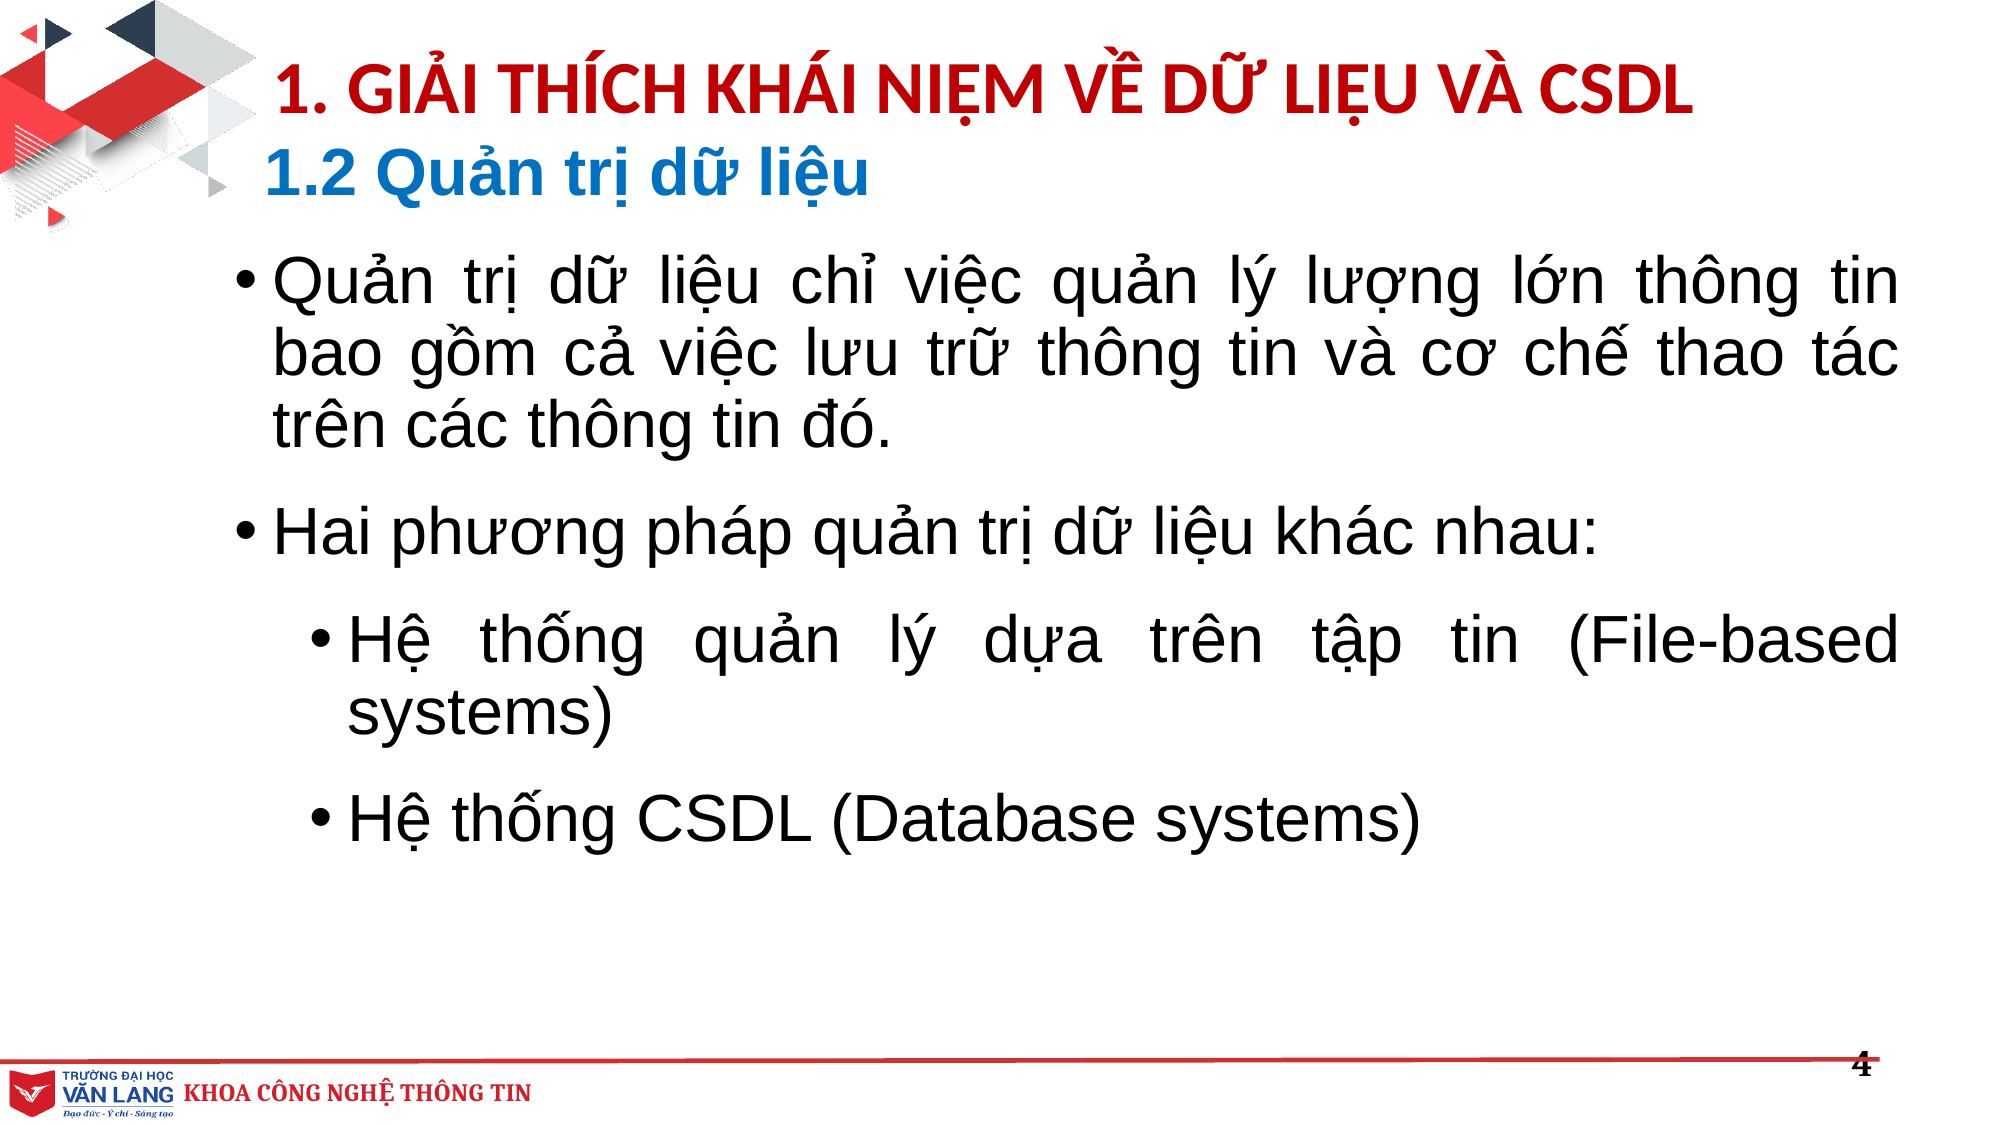

1. GIẢI THÍCH KHÁI NIỆM VỀ DỮ LIỆU VÀ CSDL
# 1.2 Quản trị dữ liệu
Quản trị dữ liệu chỉ việc quản lý lượng lớn thông tin bao gồm cả việc lưu trữ thông tin và cơ chế thao tác trên các thông tin đó.
Hai phương pháp quản trị dữ liệu khác nhau:
Hệ thống quản lý dựa trên tập tin (File-based systems)
Hệ thống CSDL (Database systems)